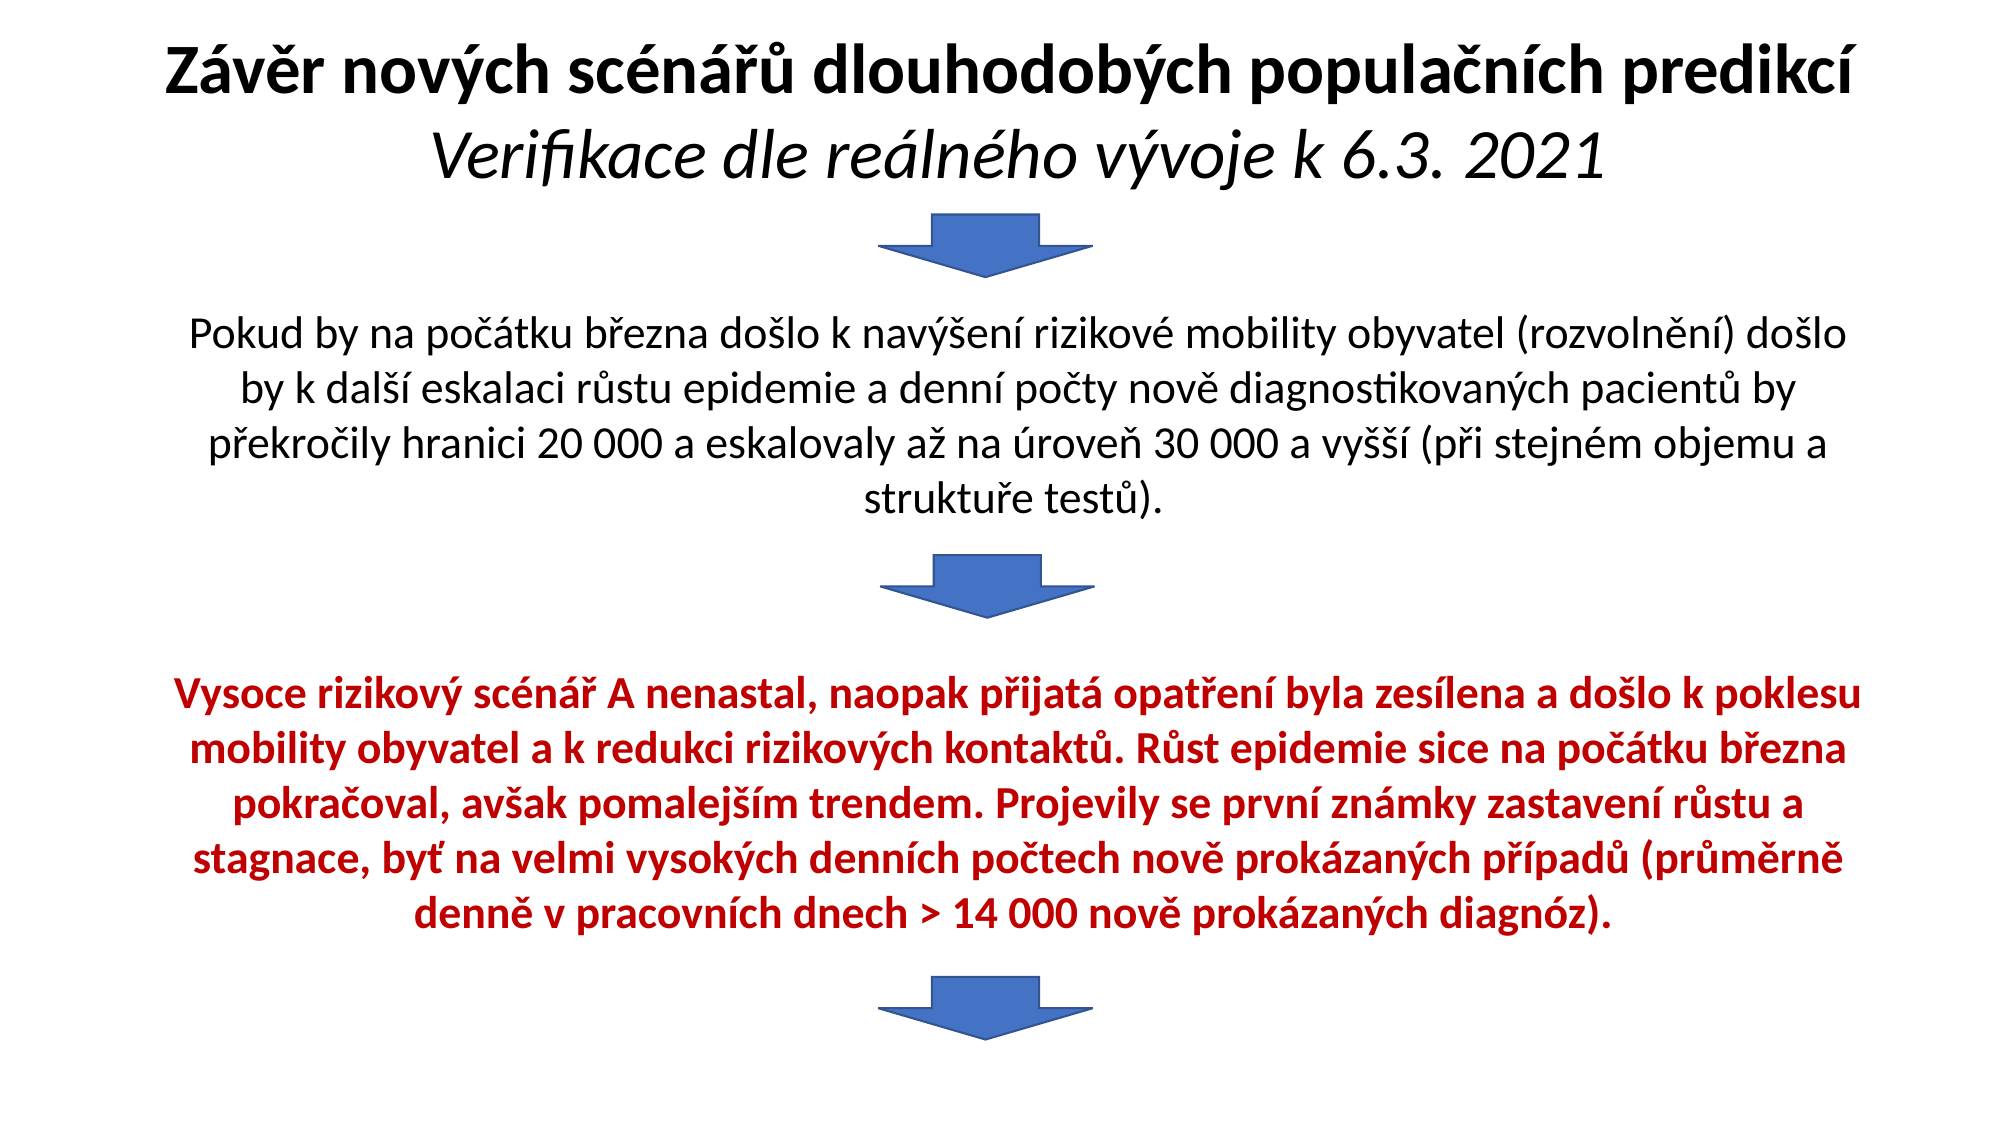

Závěr nových scénářů dlouhodobých populačních predikcí
Verifikace dle reálného vývoje k 6.3. 2021

Pokud by na počátku března došlo k navýšení rizikové mobility obyvatel (rozvolnění) došlo by k další eskalaci růstu epidemie a denní počty nově diagnostikovaných pacientů by překročily hranici 20 000 a eskalovaly až na úroveň 30 000 a vyšší (při stejném objemu a struktuře testů).

Vysoce rizikový scénář A nenastal, naopak přijatá opatření byla zesílena a došlo k poklesu mobility obyvatel a k redukci rizikových kontaktů. Růst epidemie sice na počátku března pokračoval, avšak pomalejším trendem. Projevily se první známky zastavení růstu a stagnace, byť na velmi vysokých denních počtech nově prokázaných případů (průměrně denně v pracovních dnech > 14 000 nově prokázaných diagnóz).